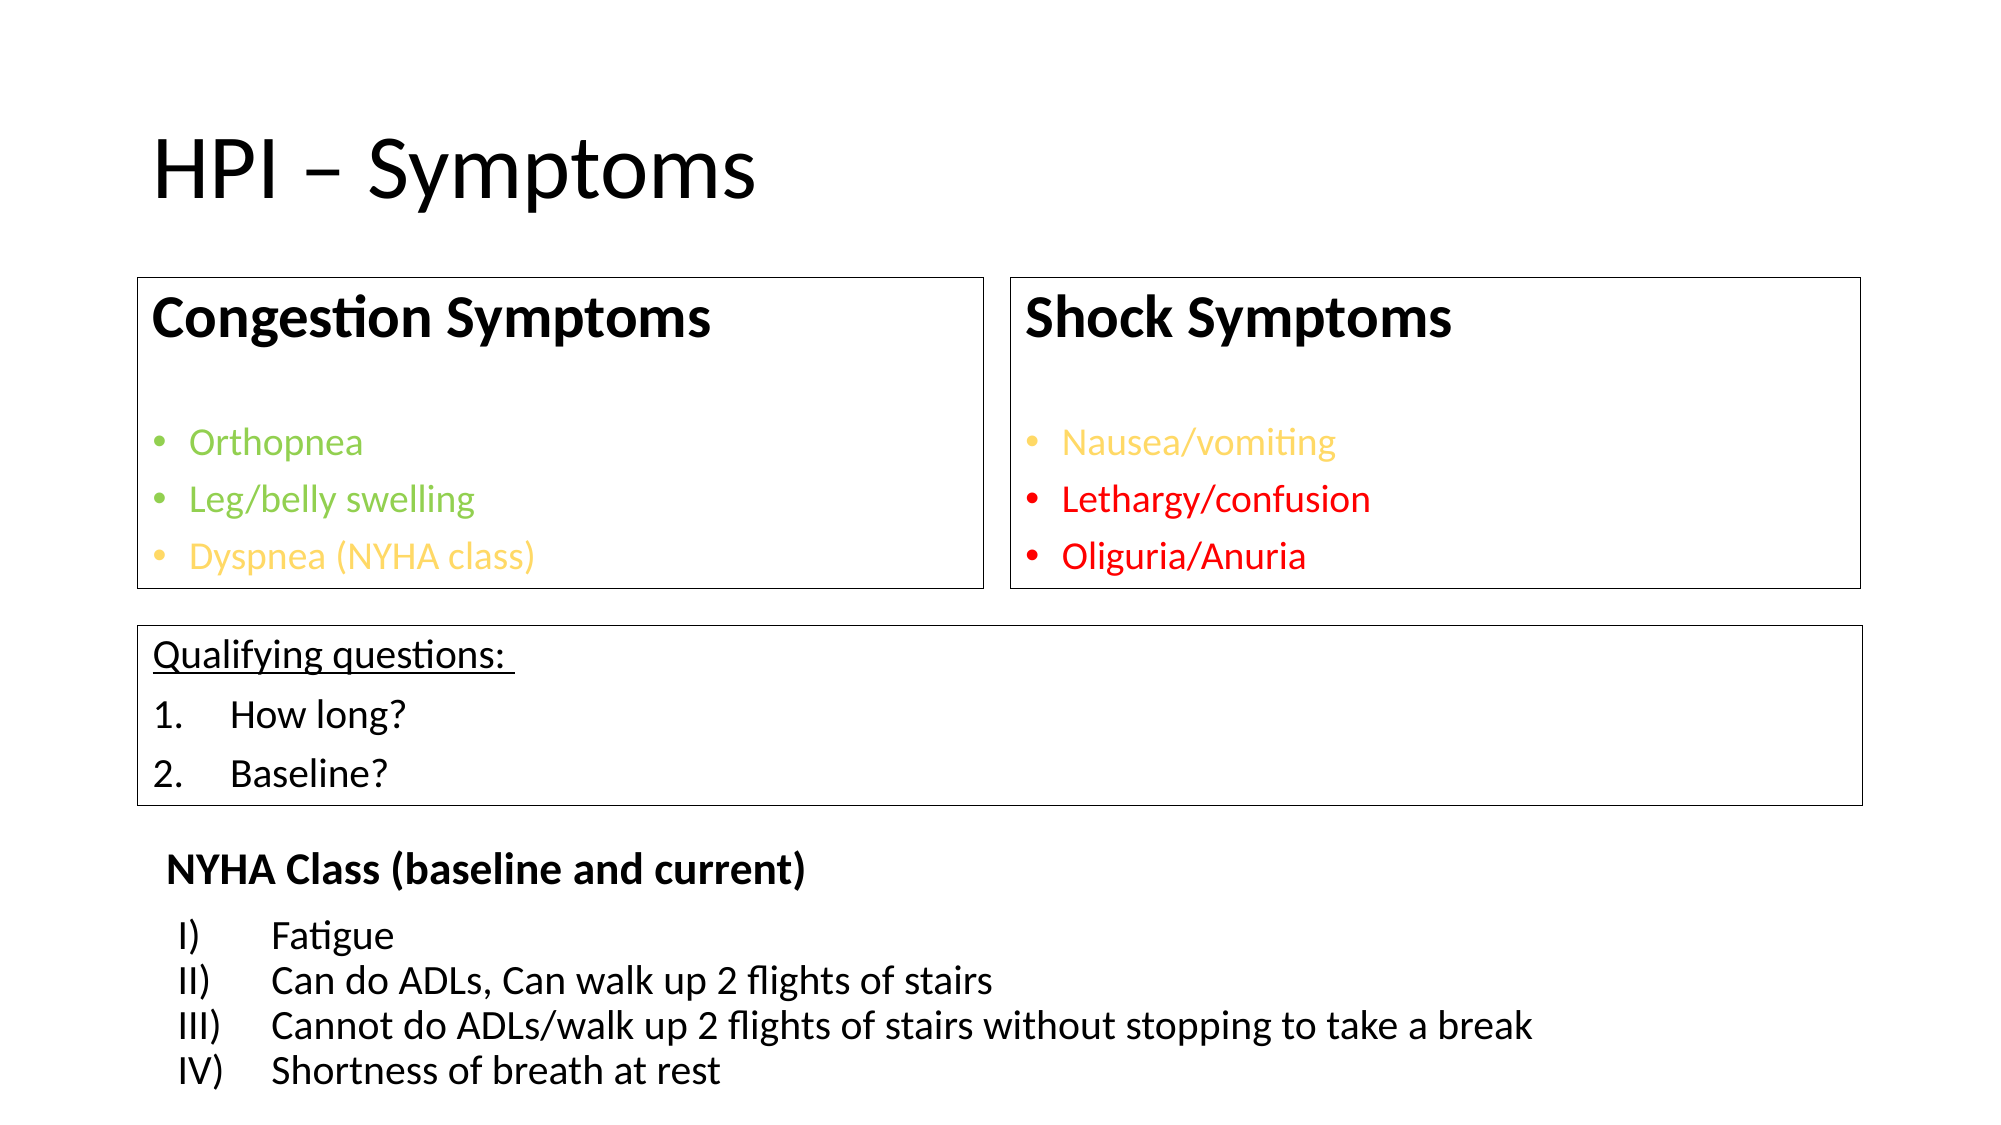

# HPI – Symptoms
Congestion Symptoms

Orthopnea
Leg/belly swelling
Dyspnea (NYHA class)
Shock Symptoms

Nausea/vomiting
Lethargy/confusion
Oliguria/Anuria

Qualifying questions:
How long?
Baseline?

NYHA Class (baseline and current)
Fatigue
Can do ADLs, Can walk up 2 flights of stairs
Cannot do ADLs/walk up 2 flights of stairs without stopping to take a break
Shortness of breath at rest